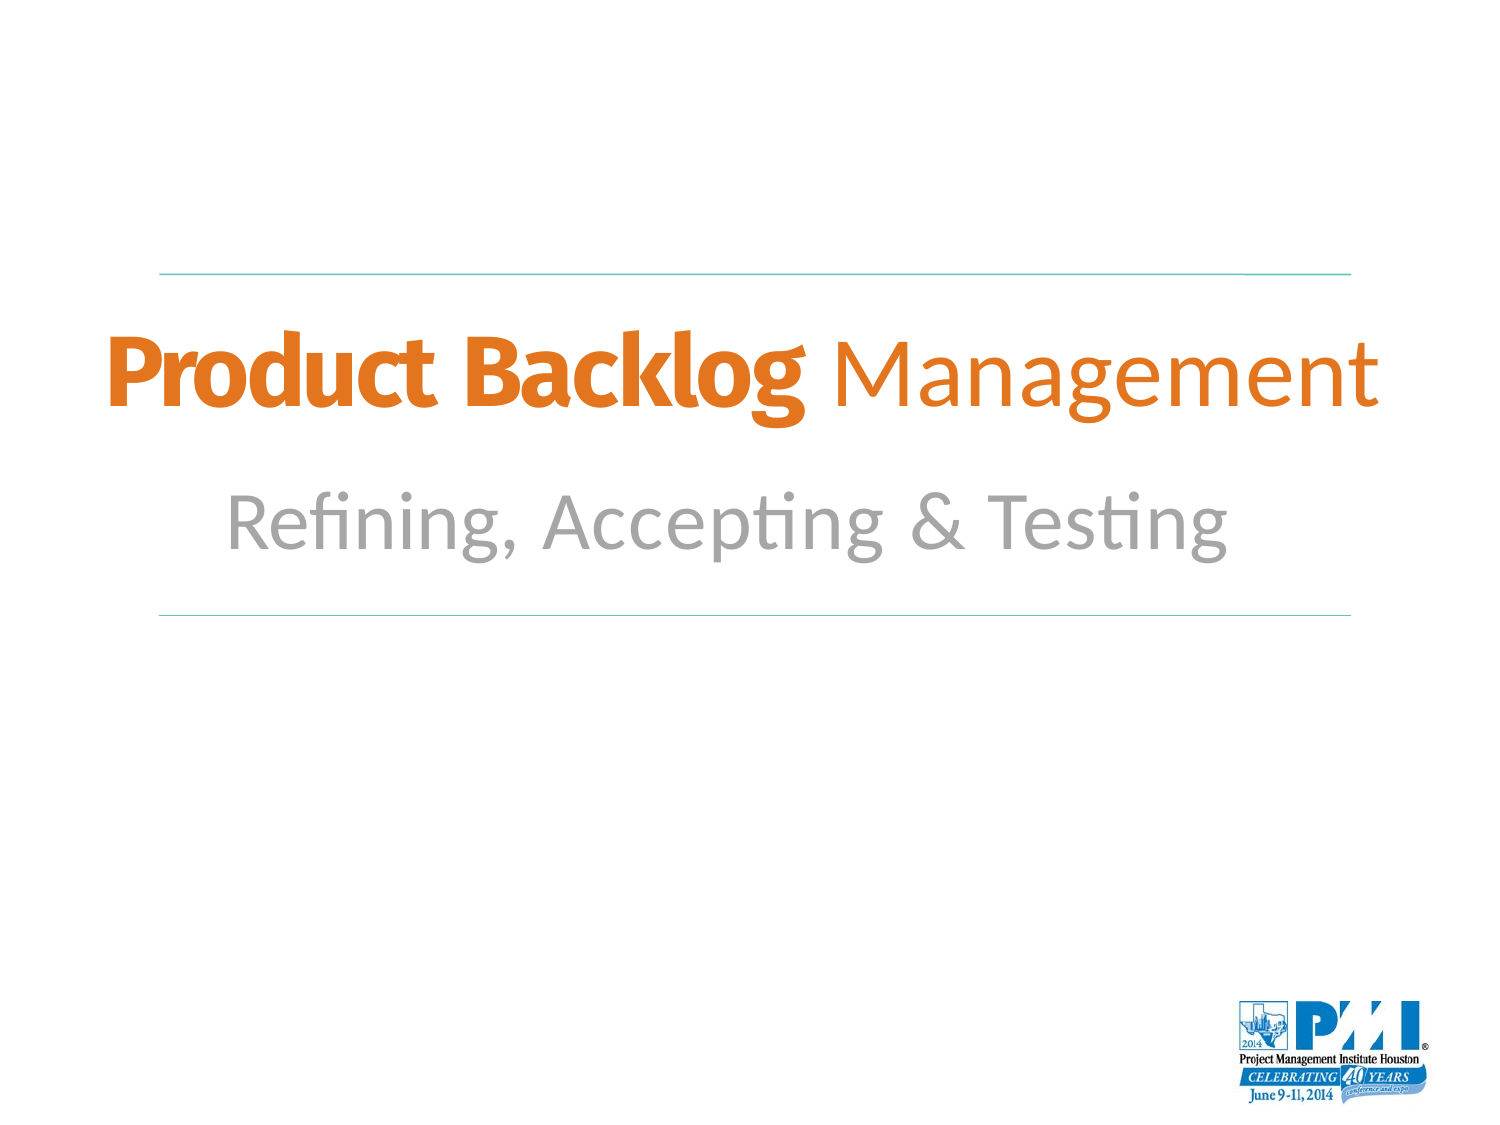

Product Backlog Management
Refining, Accepting & Testing